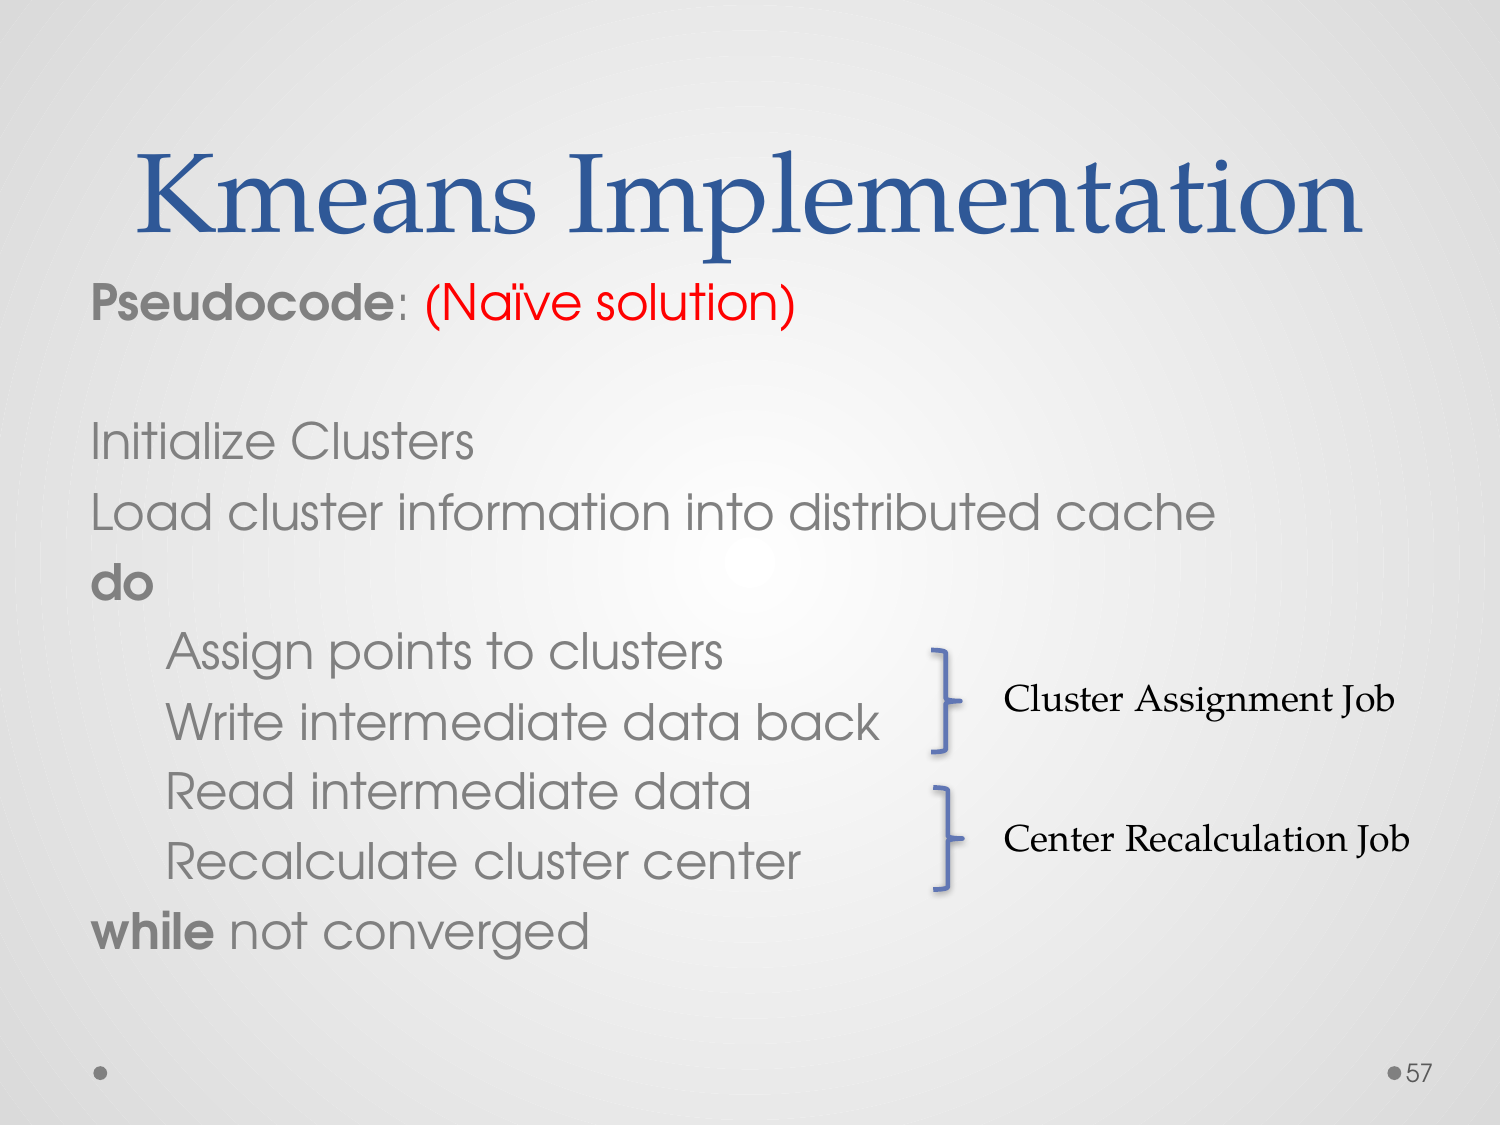

# Kmeans Implementation
Pseudocode: (Naïve solution)

Initialize Clusters
Load cluster information into distributed cache
do
Assign points to clusters
Write intermediate data back
Read intermediate data
Recalculate cluster center
while not converged

Cluster Assignment Job

Center Recalculation Job
57